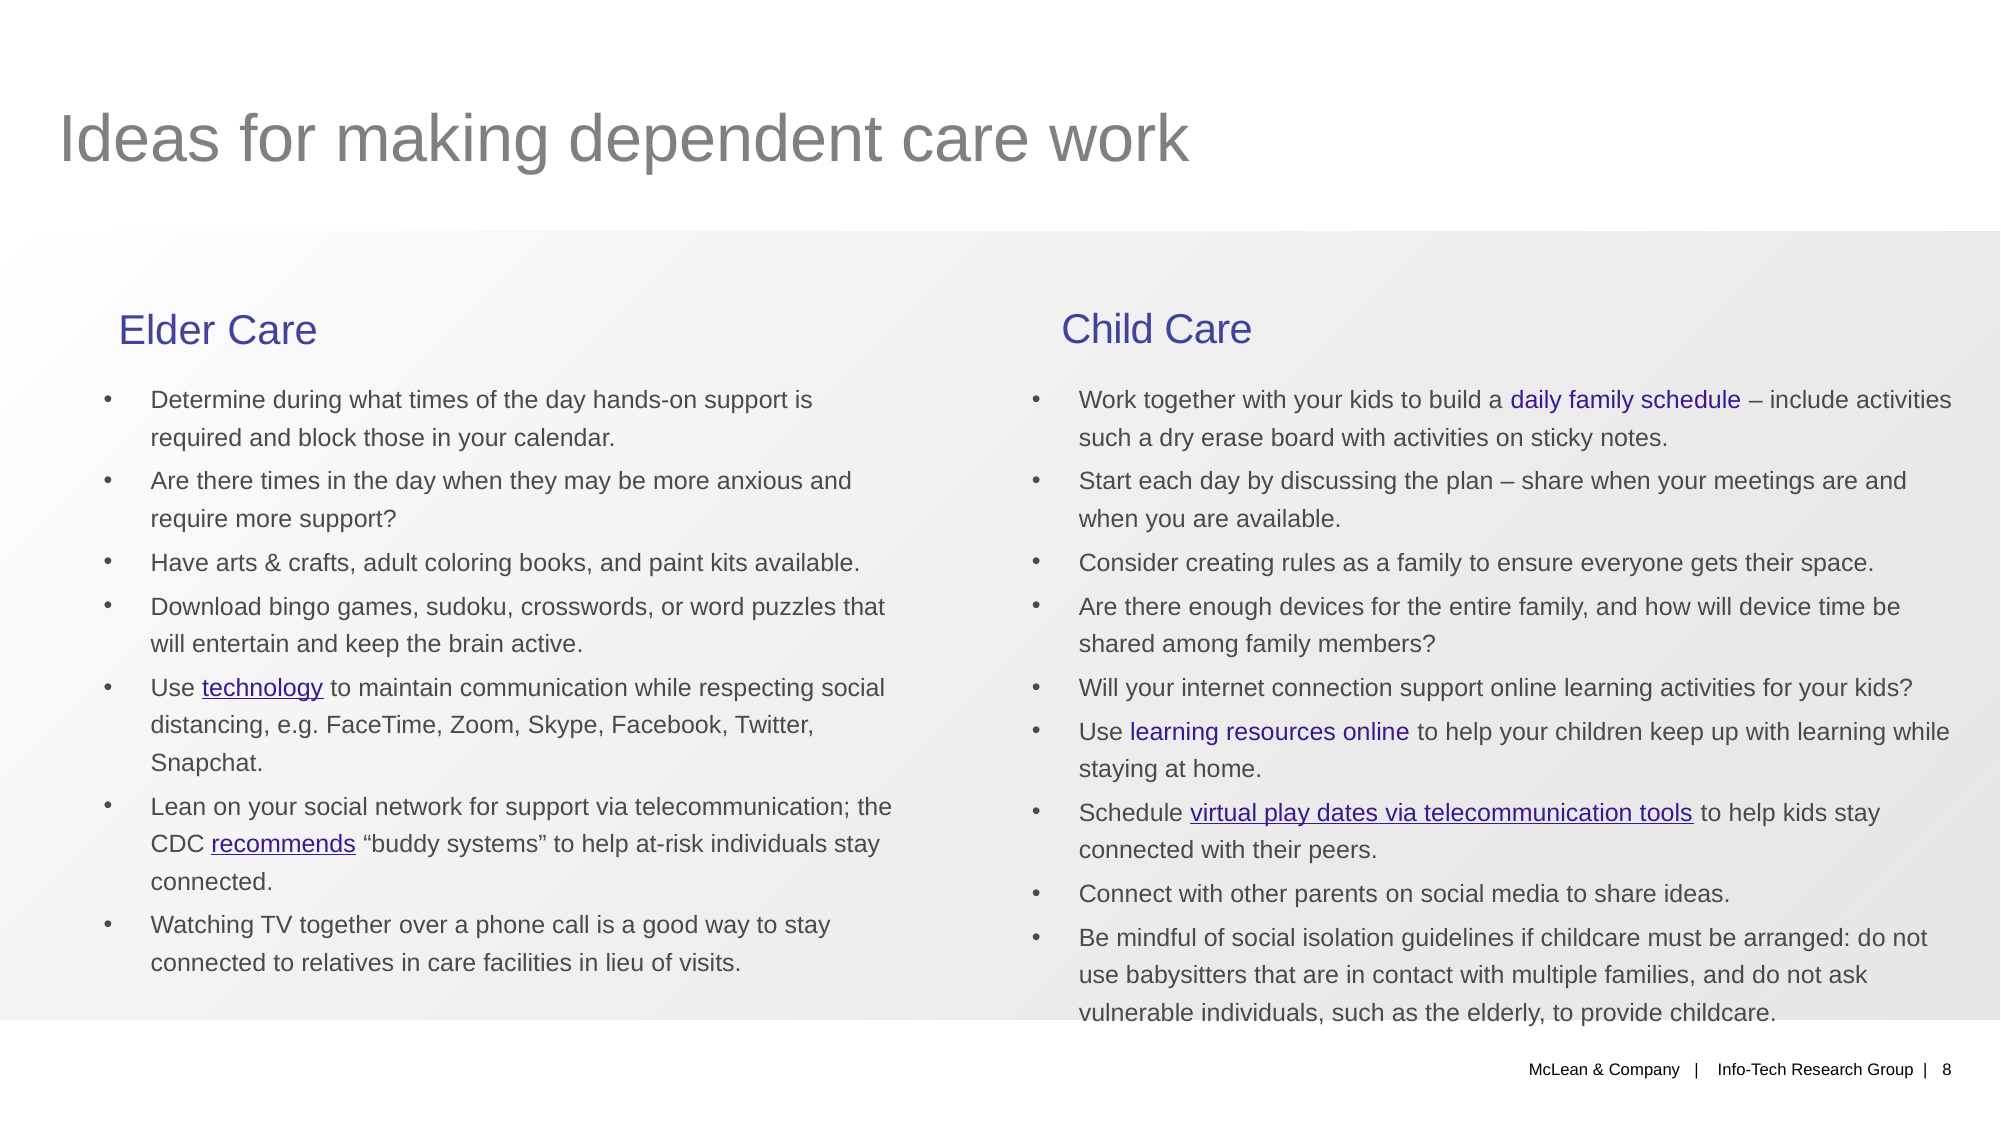

# Ideas for making dependent care work
Elder Care
Child Care
Determine during what times of the day hands-on support is required and block those in your calendar.
Are there times in the day when they may be more anxious and require more support?
Have arts & crafts, adult coloring books, and paint kits available.
Download bingo games, sudoku, crosswords, or word puzzles that will entertain and keep the brain active.
Use technology to maintain communication while respecting social distancing, e.g. FaceTime, Zoom, Skype, Facebook, Twitter, Snapchat.
Lean on your social network for support via telecommunication; the CDC recommends “buddy systems” to help at-risk individuals stay connected.
Watching TV together over a phone call is a good way to stay connected to relatives in care facilities in lieu of visits.
Work together with your kids to build a daily family schedule – include activities such a dry erase board with activities on sticky notes.
Start each day by discussing the plan – share when your meetings are and when you are available.
Consider creating rules as a family to ensure everyone gets their space.
Are there enough devices for the entire family, and how will device time be shared among family members?
Will your internet connection support online learning activities for your kids?
Use learning resources online to help your children keep up with learning while staying at home.
Schedule virtual play dates via telecommunication tools to help kids stay connected with their peers.
Connect with other parents on social media to share ideas.
Be mindful of social isolation guidelines if childcare must be arranged: do not use babysitters that are in contact with multiple families, and do not ask vulnerable individuals, such as the elderly, to provide childcare.